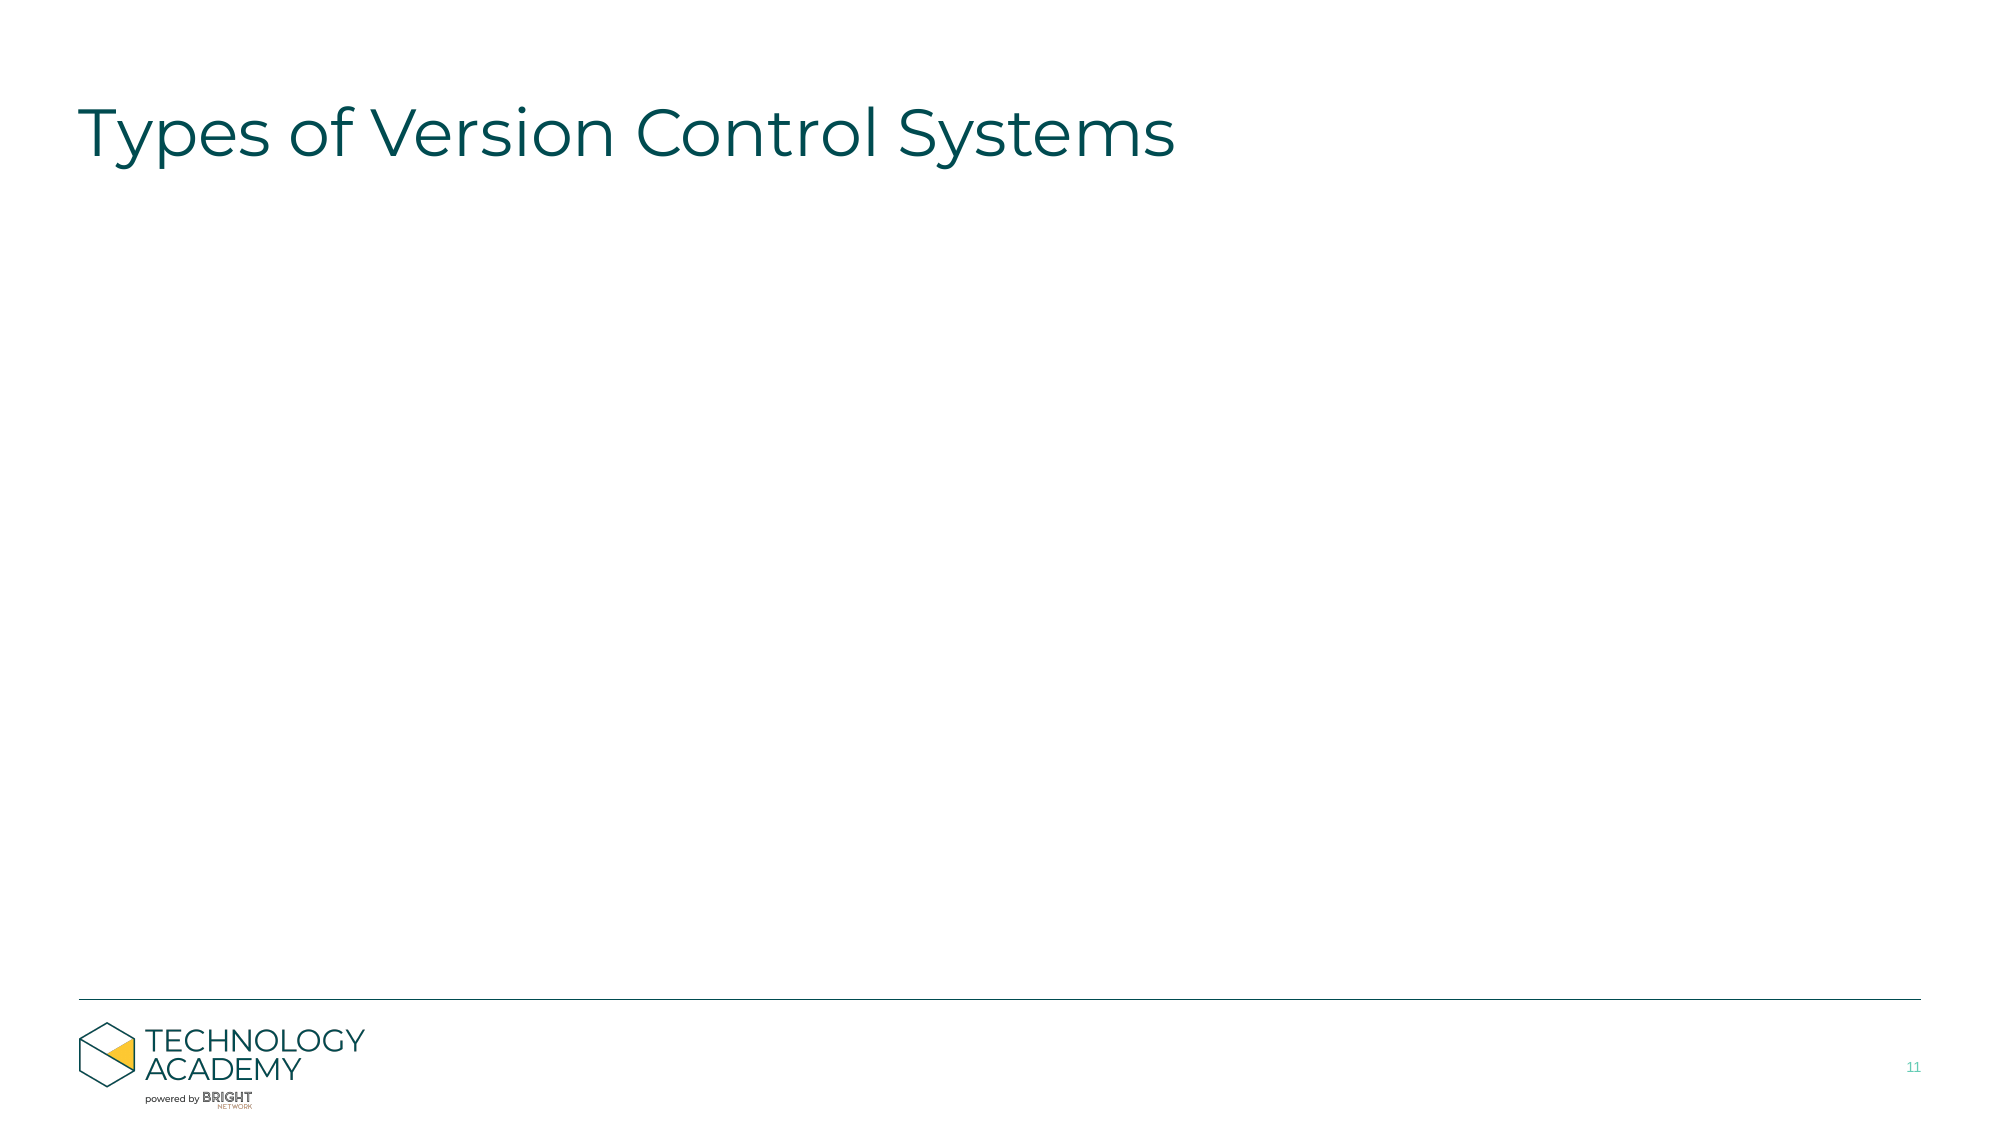

# Types of Version Control Systems

11